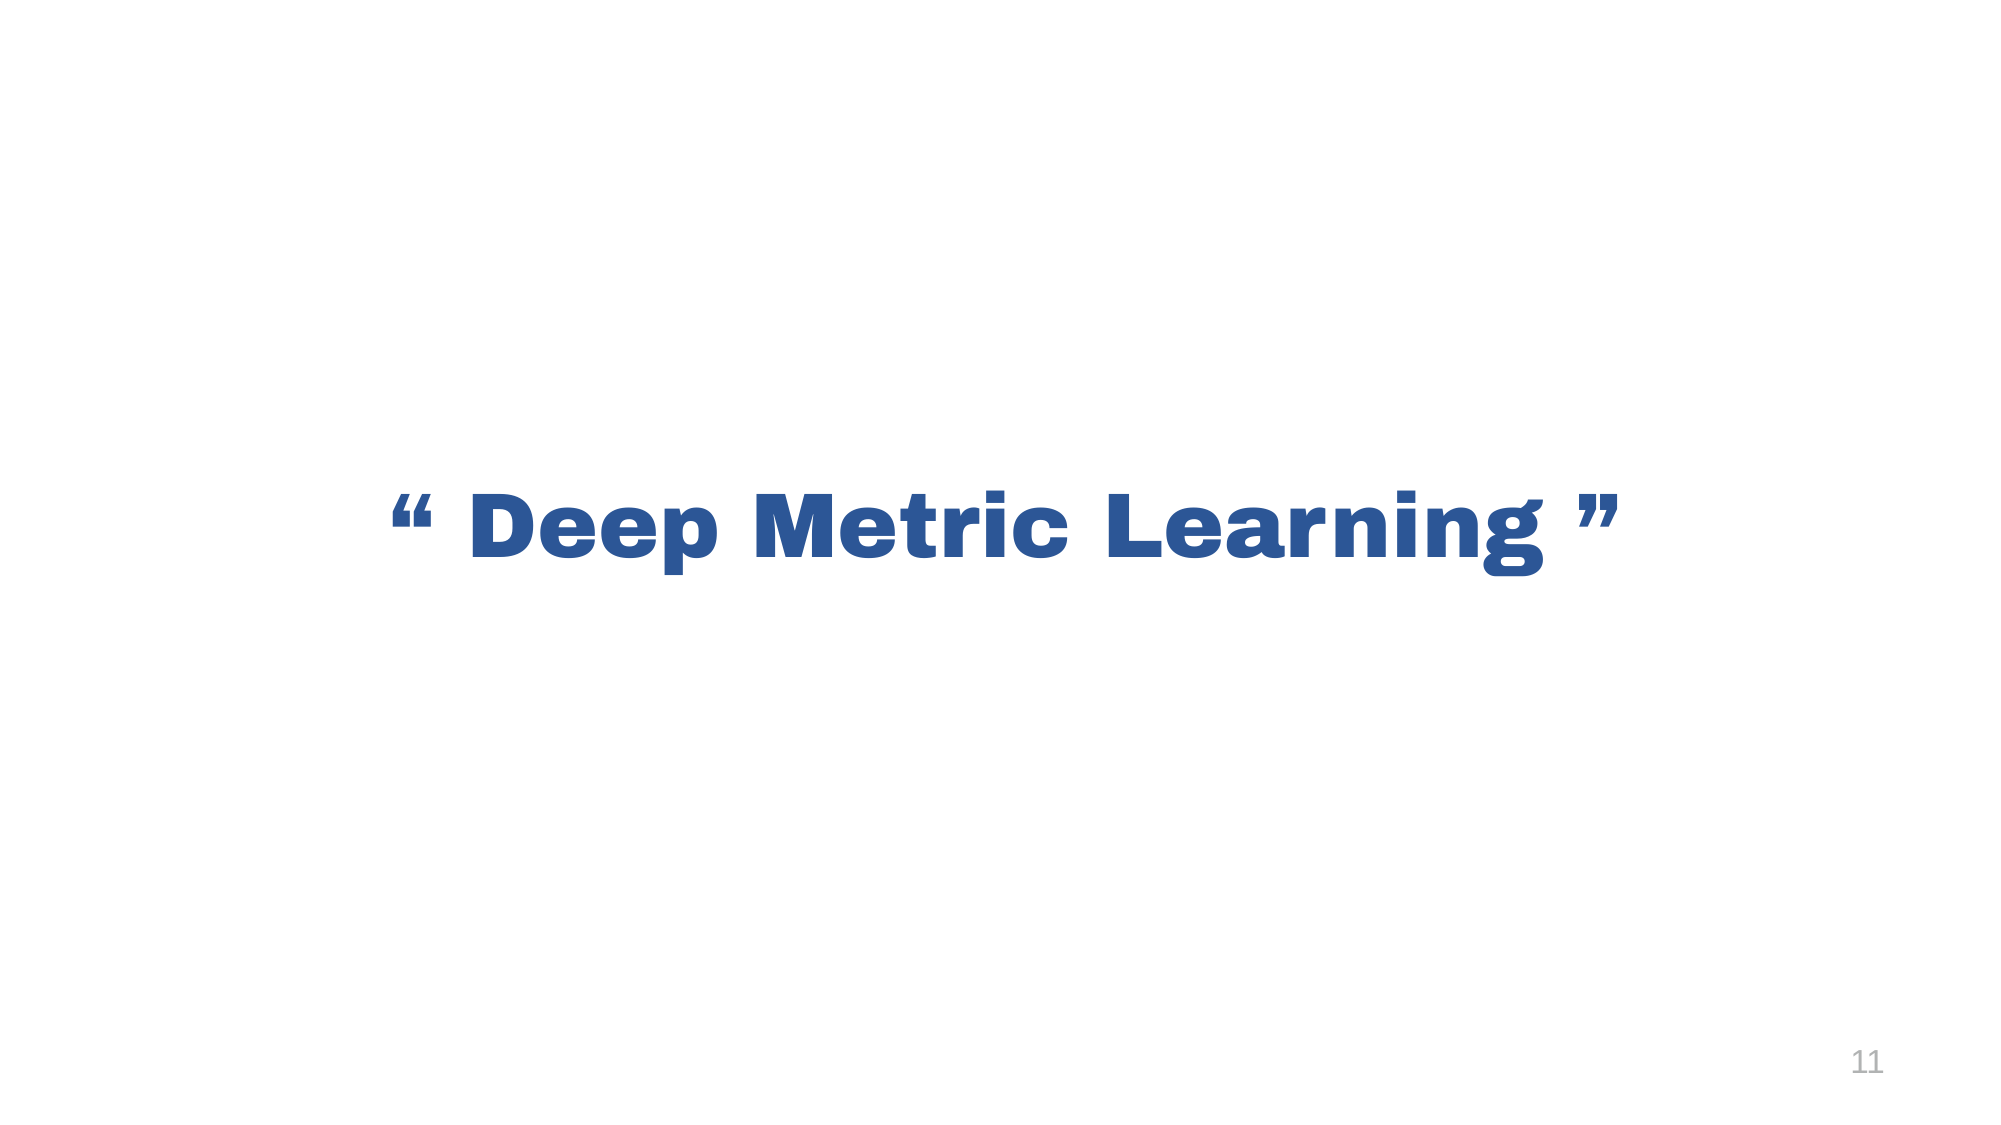

# “ Deep Metric Learning ”
11